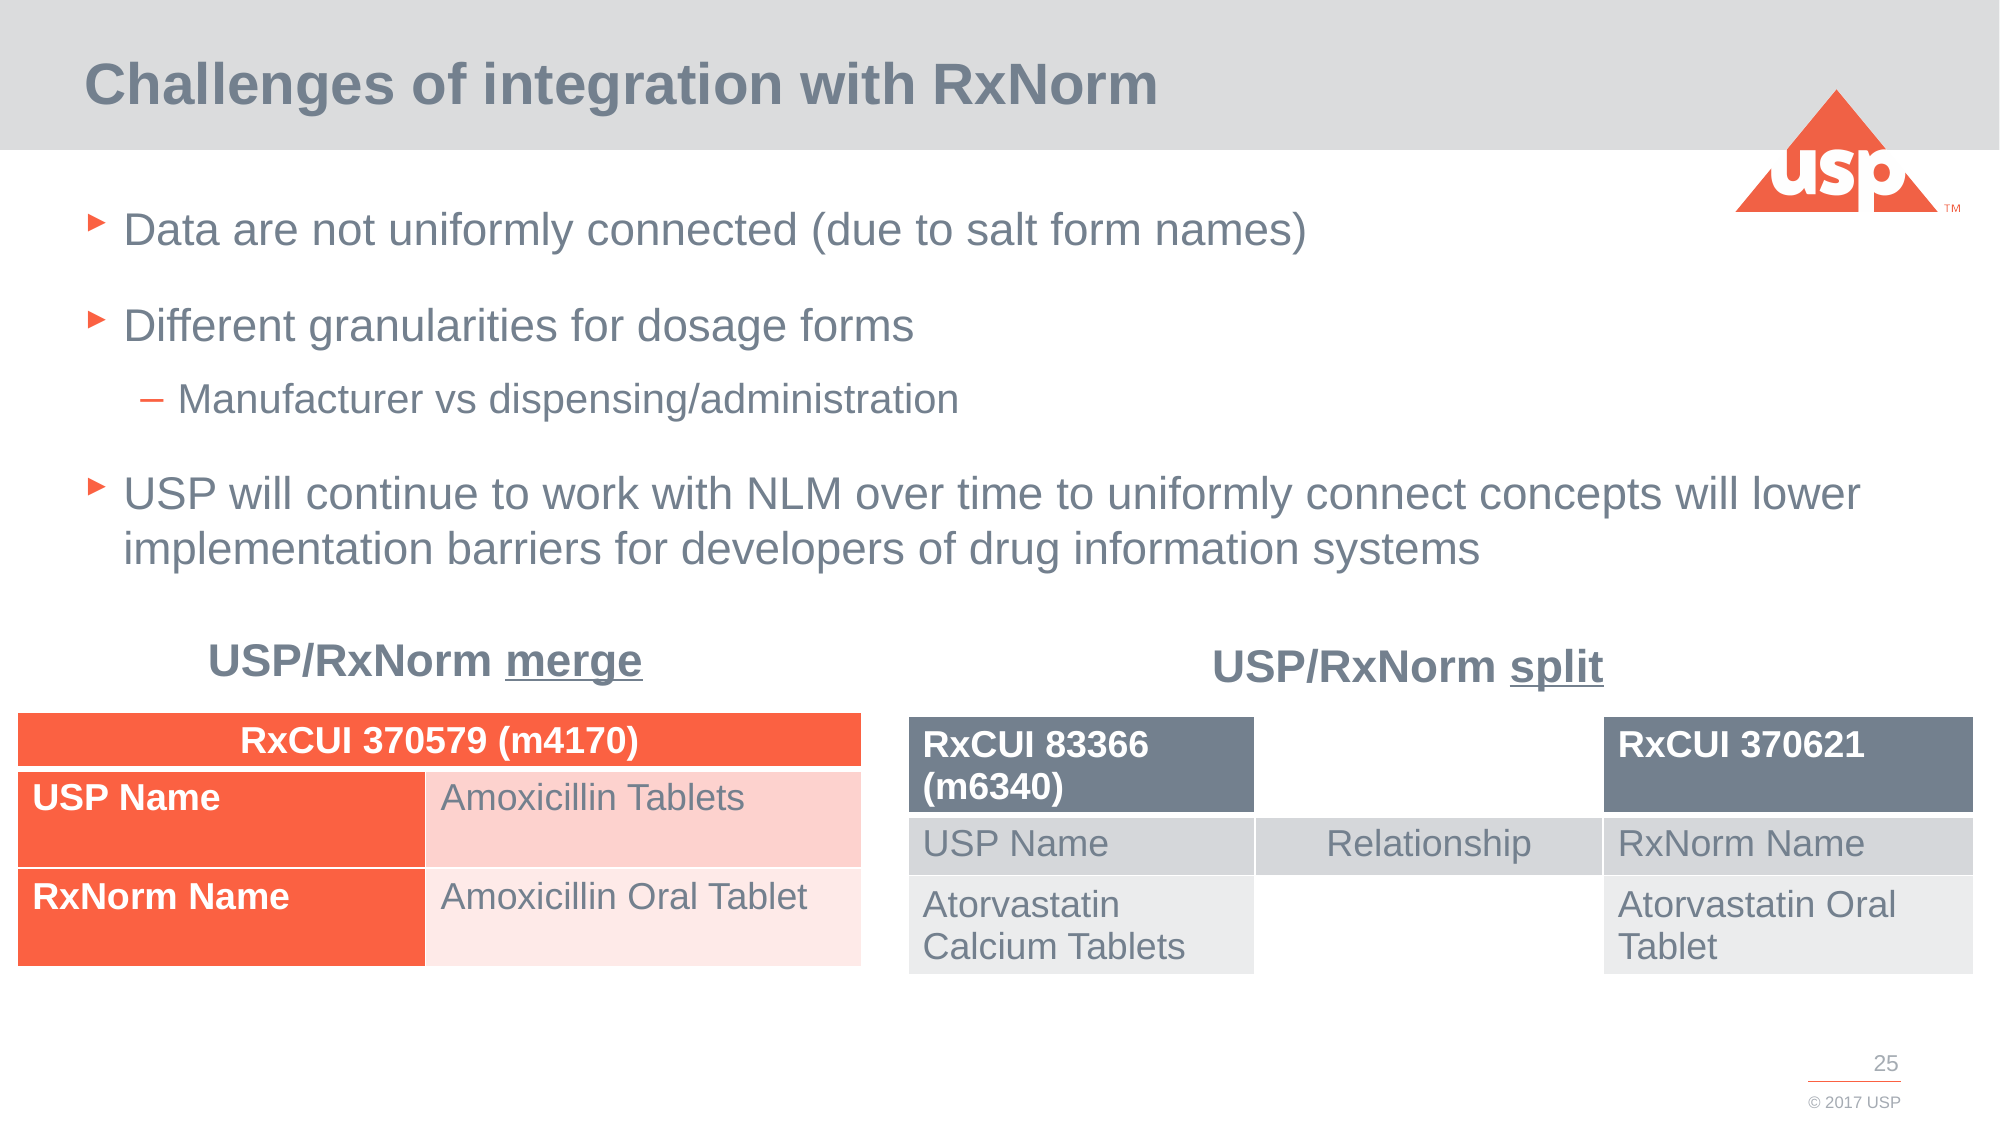

# Challenges of integration with RxNorm
Data are not uniformly connected (due to salt form names)
Different granularities for dosage forms
Manufacturer vs dispensing/administration
USP will continue to work with NLM over time to uniformly connect concepts will lower implementation barriers for developers of drug information systems

USP/RxNorm merge
USP/RxNorm split
| RxCUI 370579 (m4170) |  |
| --- | --- |
| USP Name | Amoxicillin Tablets |
| RxNorm Name | Amoxicillin Oral Tablet |
| RxCUI 83366 (m6340) |  | RxCUI 370621 |
| --- | --- | --- |
| USP Name | Relationship | RxNorm Name |
| Atorvastatin Calcium Tablets |  | Atorvastatin Oral Tablet |